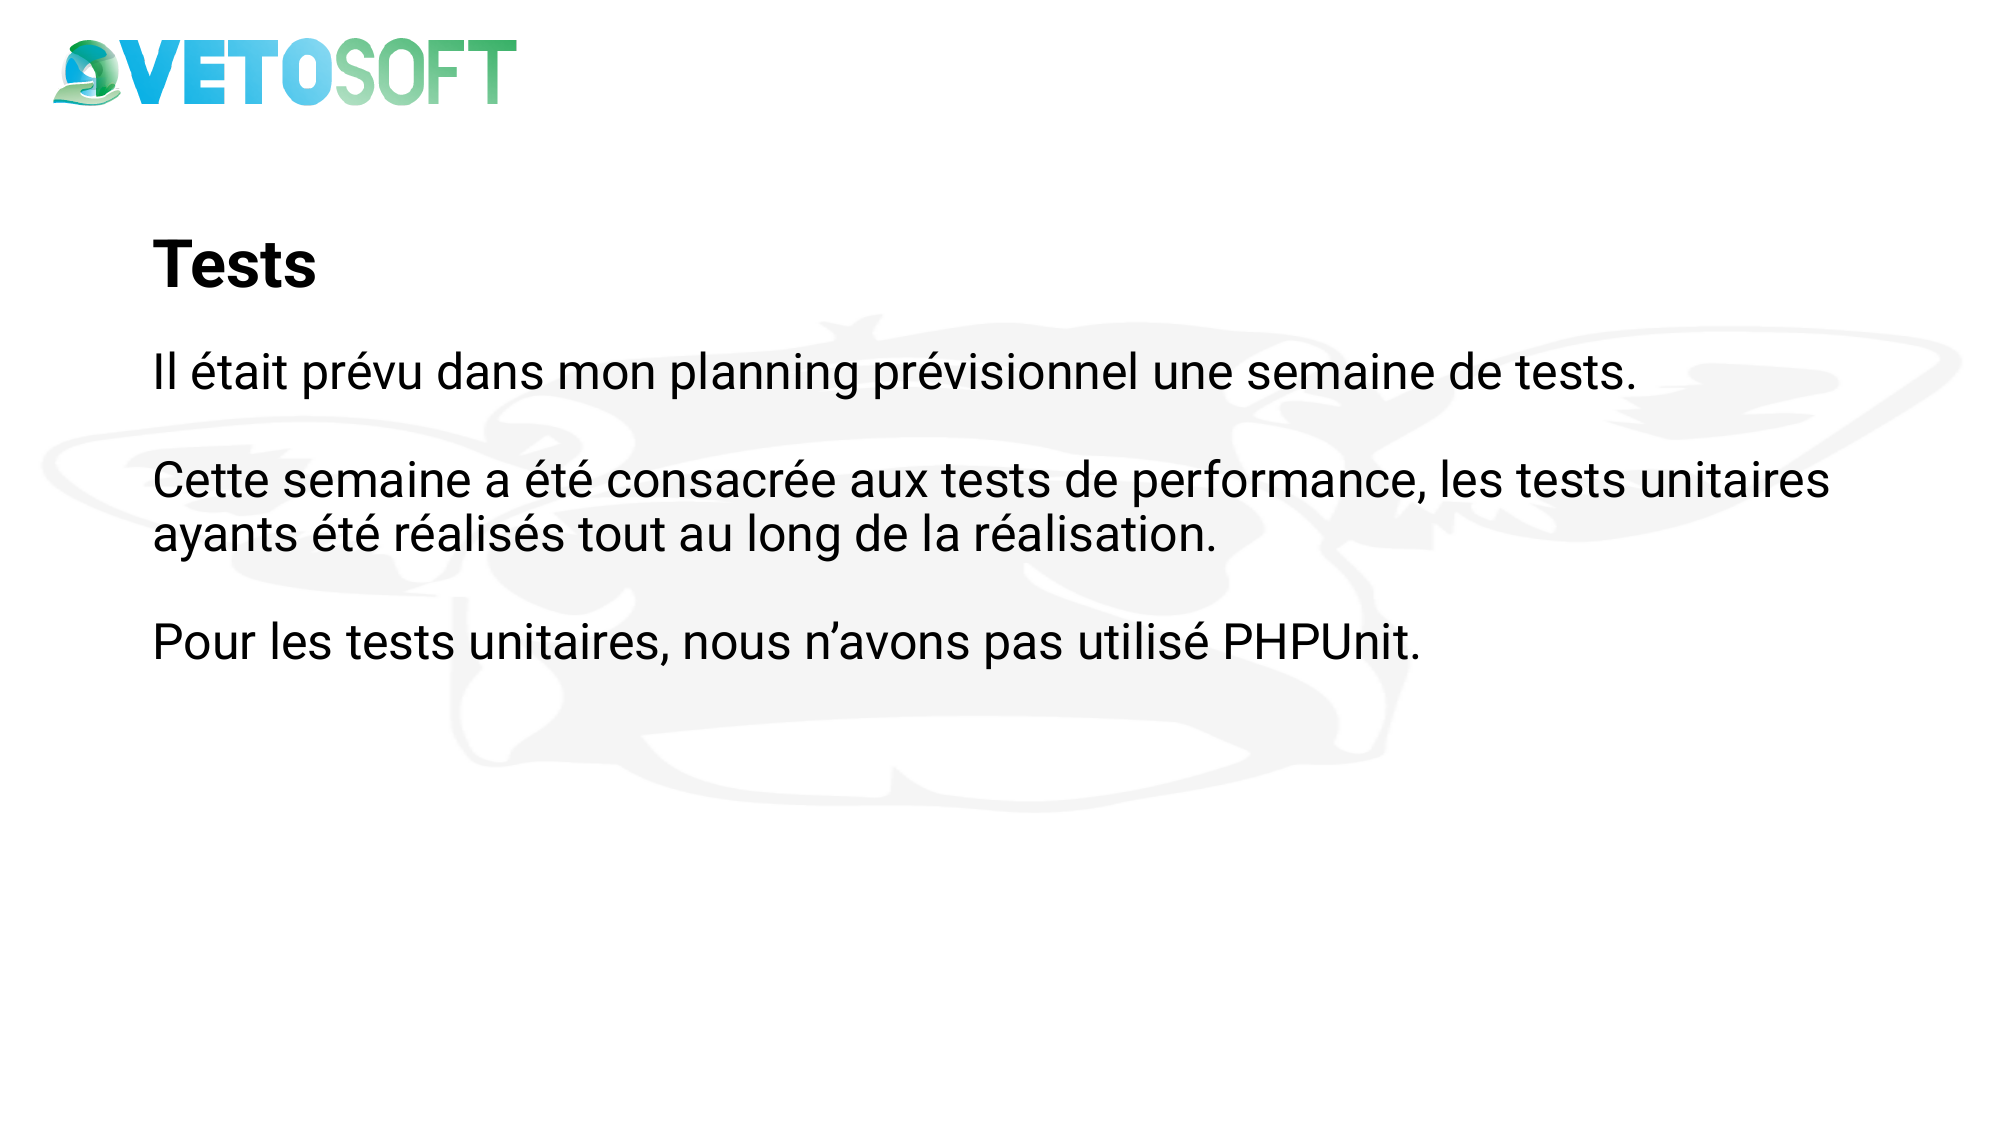

# Tests
Il était prévu dans mon planning prévisionnel une semaine de tests.
Cette semaine a été consacrée aux tests de performance, les tests unitaires ayants été réalisés tout au long de la réalisation.
Pour les tests unitaires, nous n’avons pas utilisé PHPUnit.